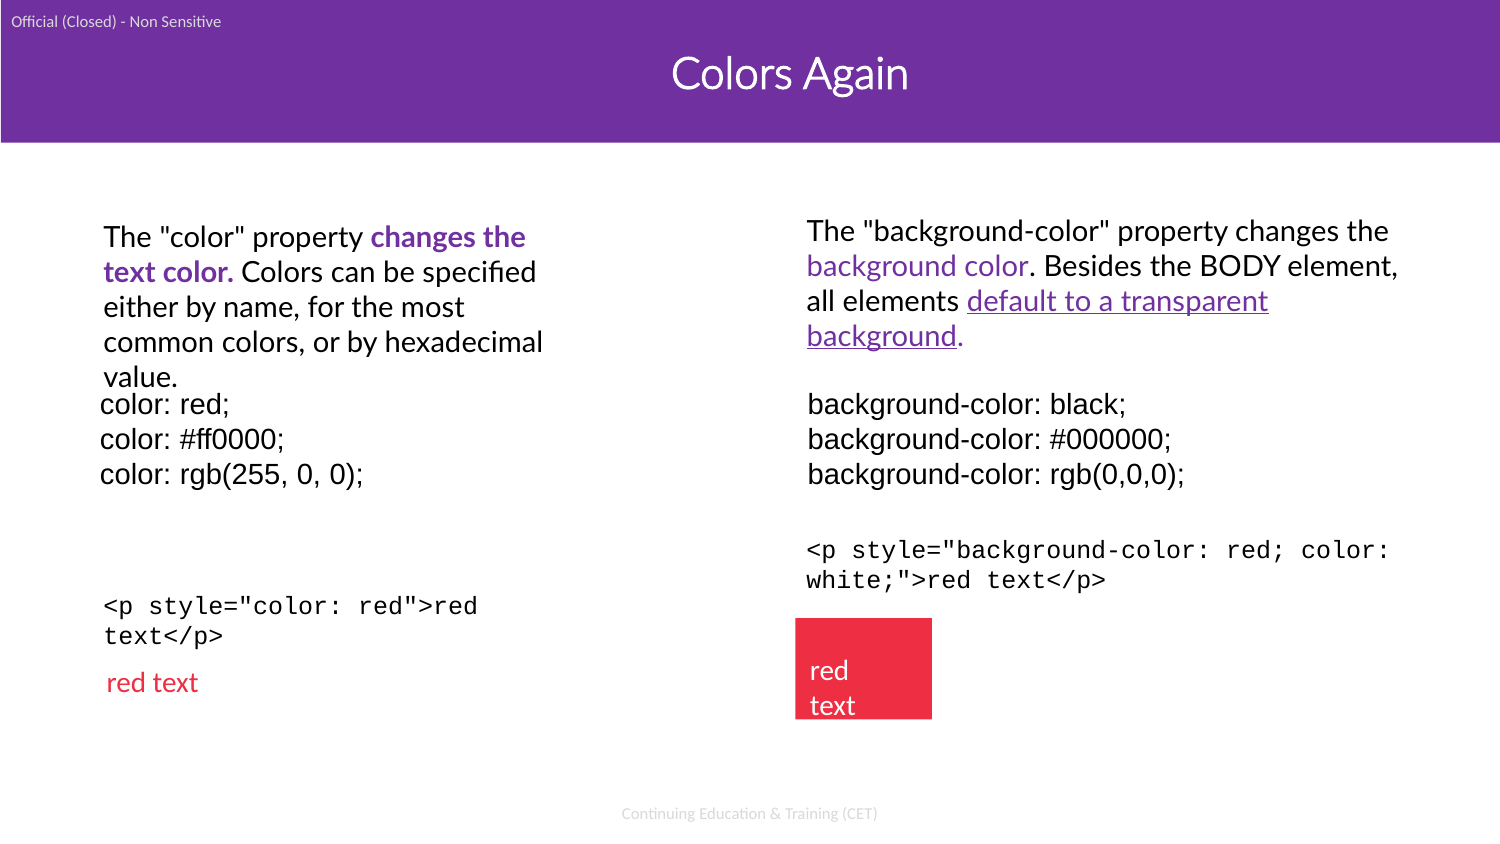

Official (Closed) - Non Sensitive

Colors Again

The "background-color" property changes the background color. Besides the BODY element, all elements default to a transparent background.

The "color" property changes the text color. Colors can be specified either by name, for the most common colors, or by hexadecimal value.

.
color: red;
color: #ff0000;
color: rgb(255, 0, 0);

background-color: black;
background-color: #000000;
background-color: rgb(0,0,0);

<p style="background-color: red; color: white;">red text</p>
<p style="color: red">red text</p>

red text
red text
Continuing Education & Training (CET)